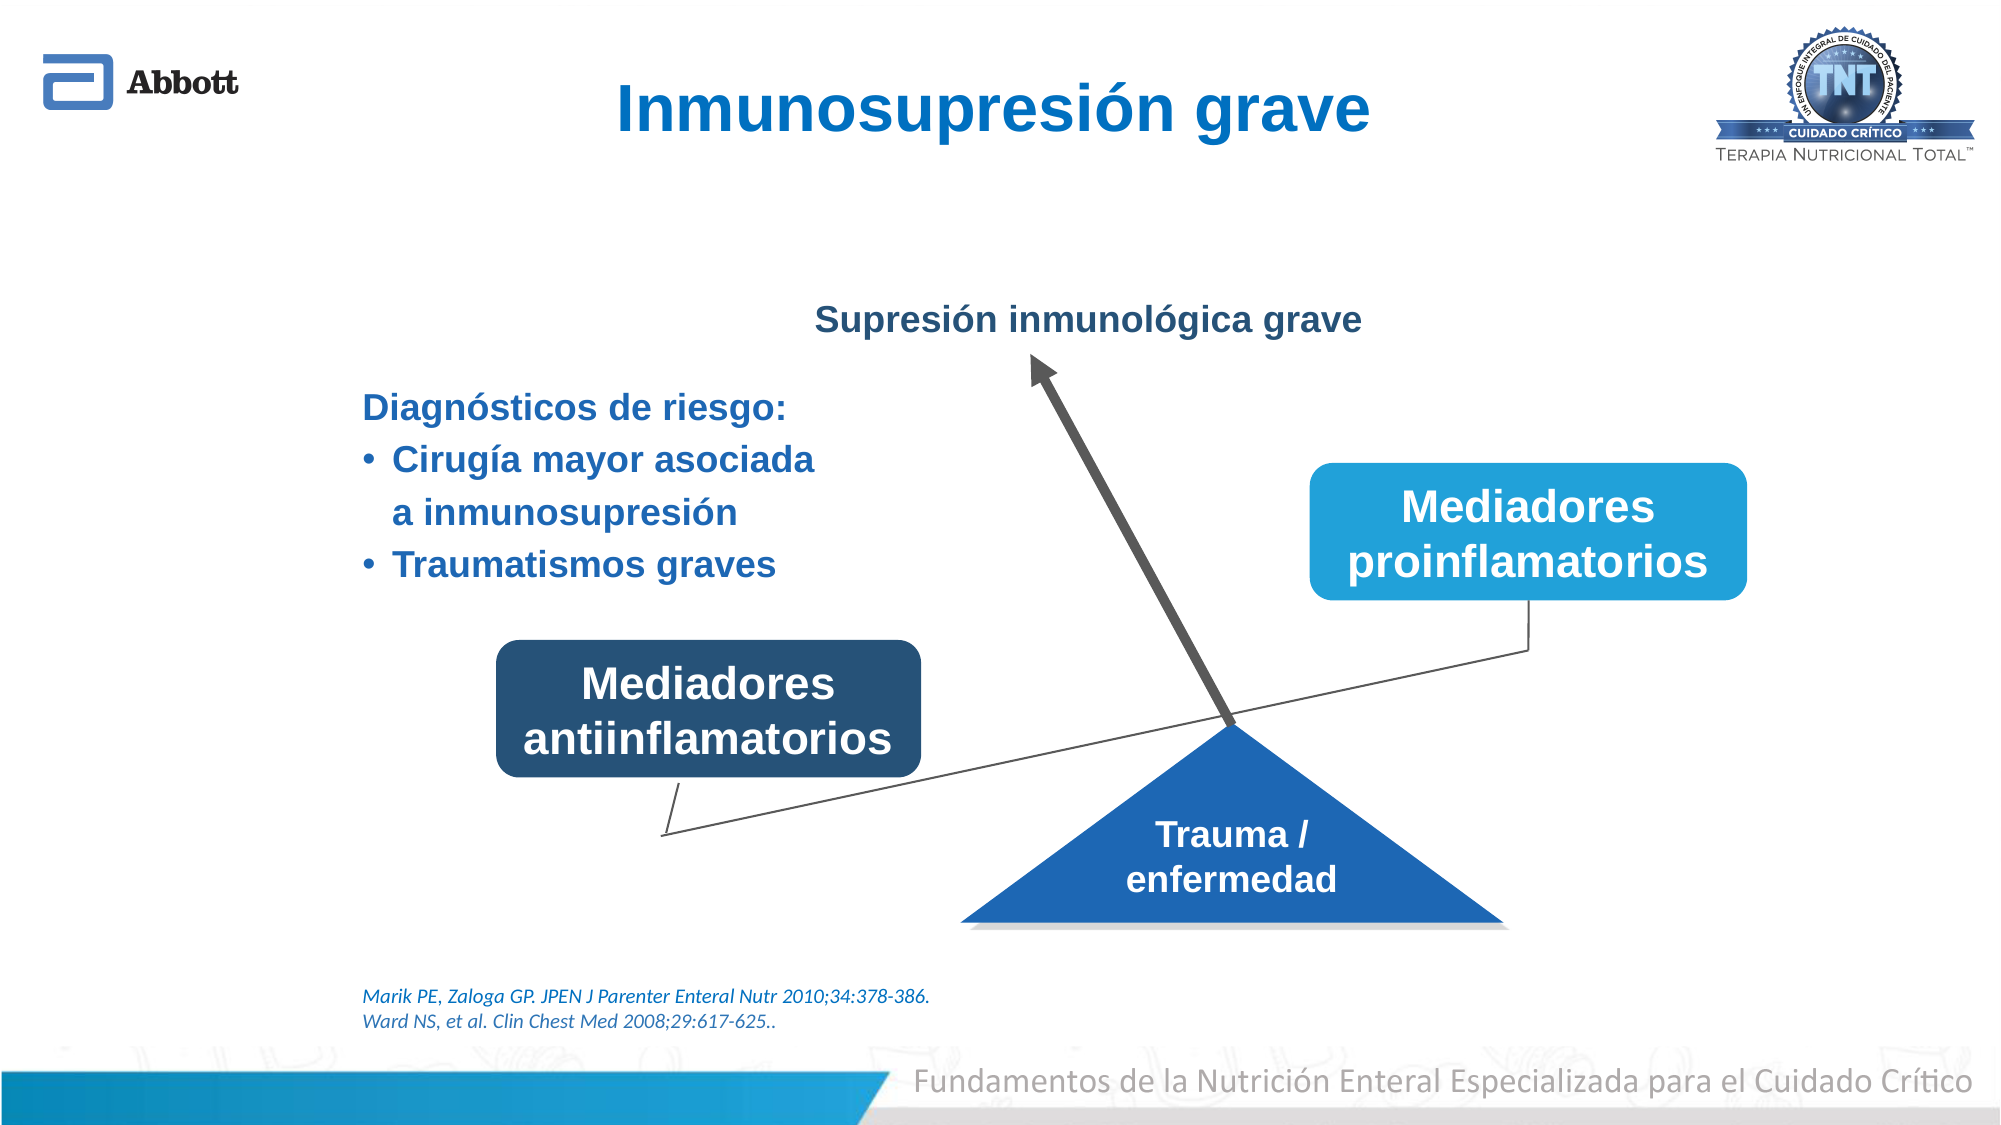

Inmunosupresión grave
Supresión inmunológica grave

Diagnósticos de riesgo:
Cirugía mayor asociada
a inmunosupresión
Traumatismos graves
Mediadores
proinflamatorios
Mediadores
antiinflamatorios
Trauma / enfermedad

Marik PE, Zaloga GP. JPEN J Parenter Enteral Nutr 2010;34:378-386.
Ward NS, et al. Clin Chest Med 2008;29:617-625..